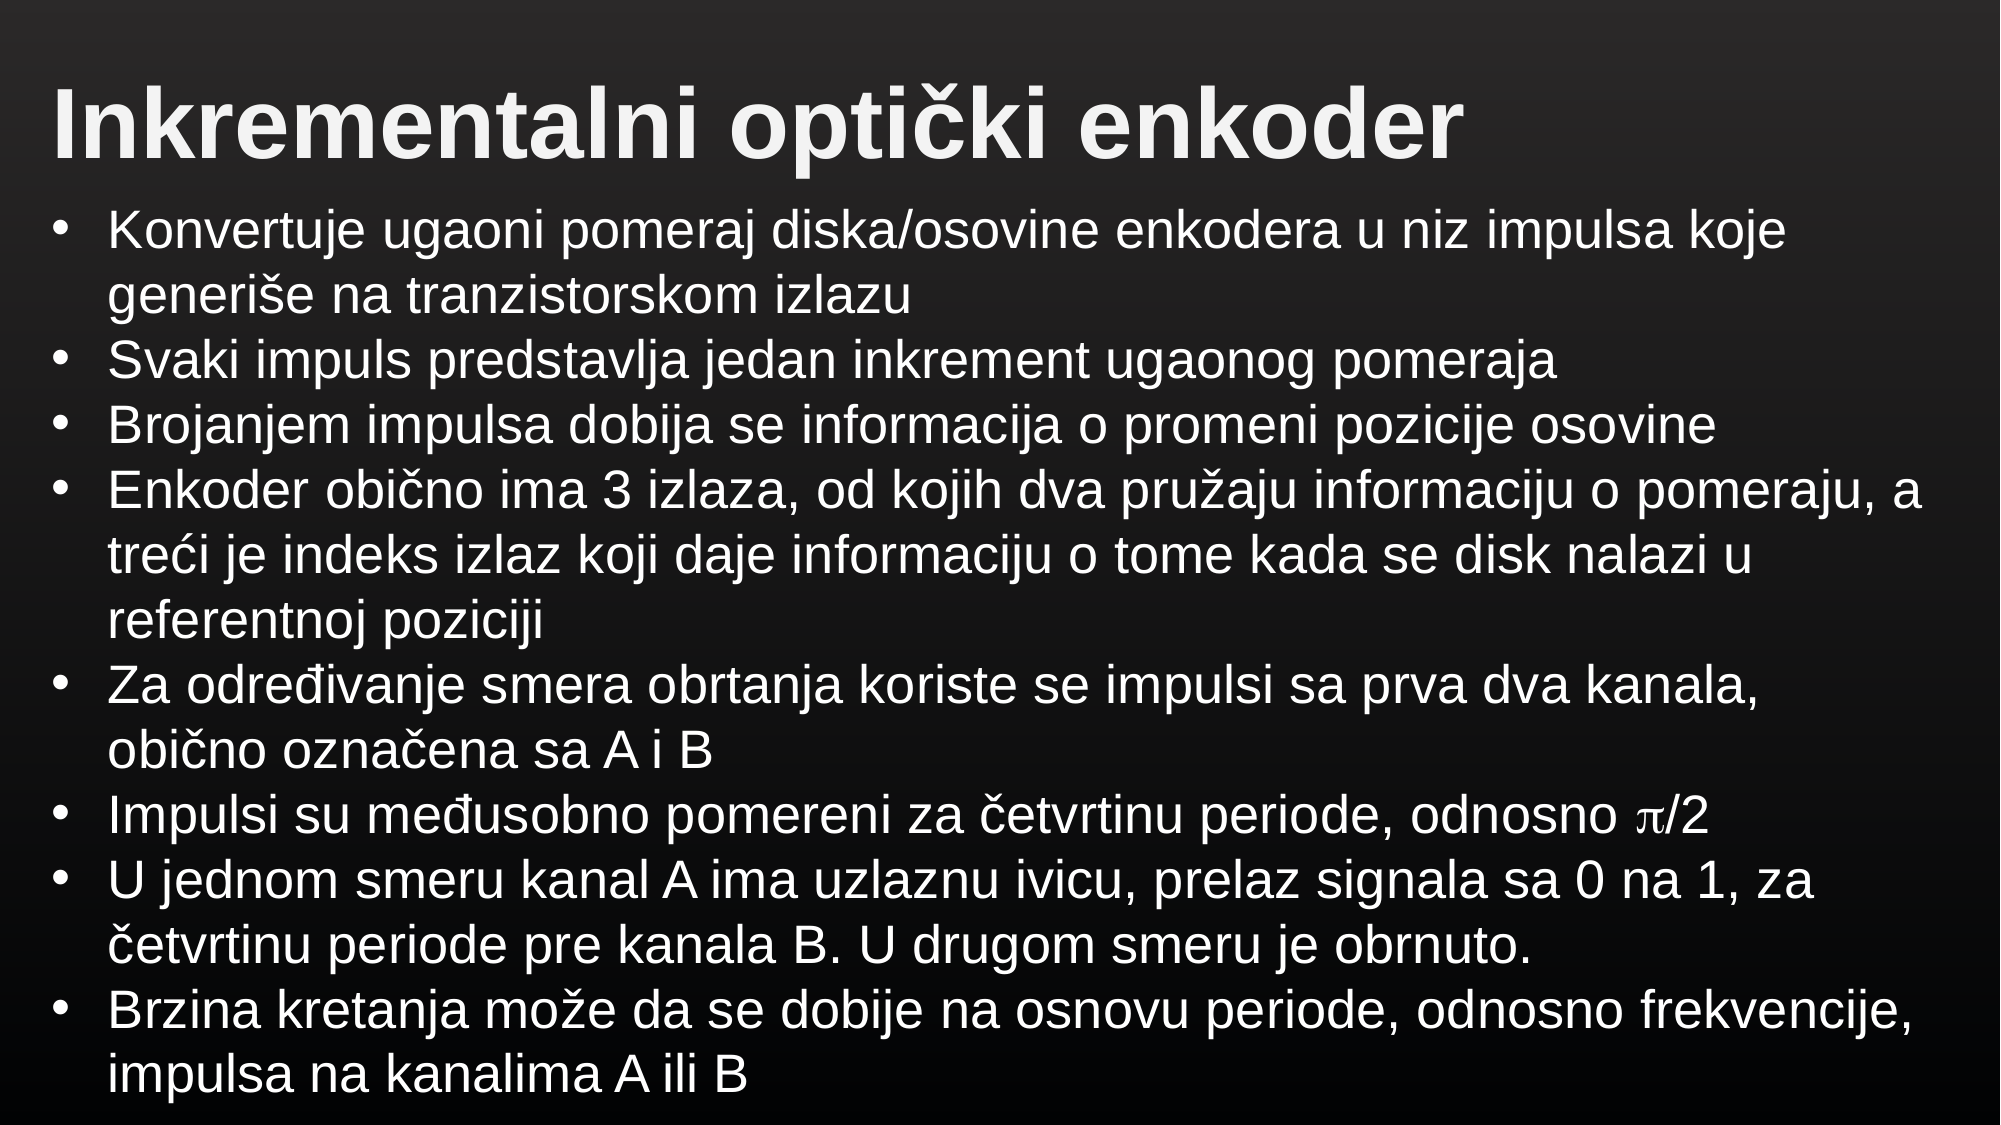

# Inkrementalni optički enkoder
Konvertuje ugaoni pomeraj diska/osovine enkodera u niz impulsa koje generiše na tranzistorskom izlazu
Svaki impuls predstavlja jedan inkrement ugaonog pomeraja
Brojanjem impulsa dobija se informacija o promeni pozicije osovine
Enkoder obično ima 3 izlaza, od kojih dva pružaju informaciju o pomeraju, a treći je indeks izlaz koji daje informaciju o tome kada se disk nalazi u referentnoj poziciji
Za određivanje smera obrtanja koriste se impulsi sa prva dva kanala, obično označena sa A i B
Impulsi su međusobno pomereni za četvrtinu periode, odnosno π/2
U jednom smeru kanal A ima uzlaznu ivicu, prelaz signala sa 0 na 1, za četvrtinu periode pre kanala B. U drugom smeru je obrnuto.
Brzina kretanja može da se dobije na osnovu periode, odnosno frekvencije, impulsa na kanalima A ili B